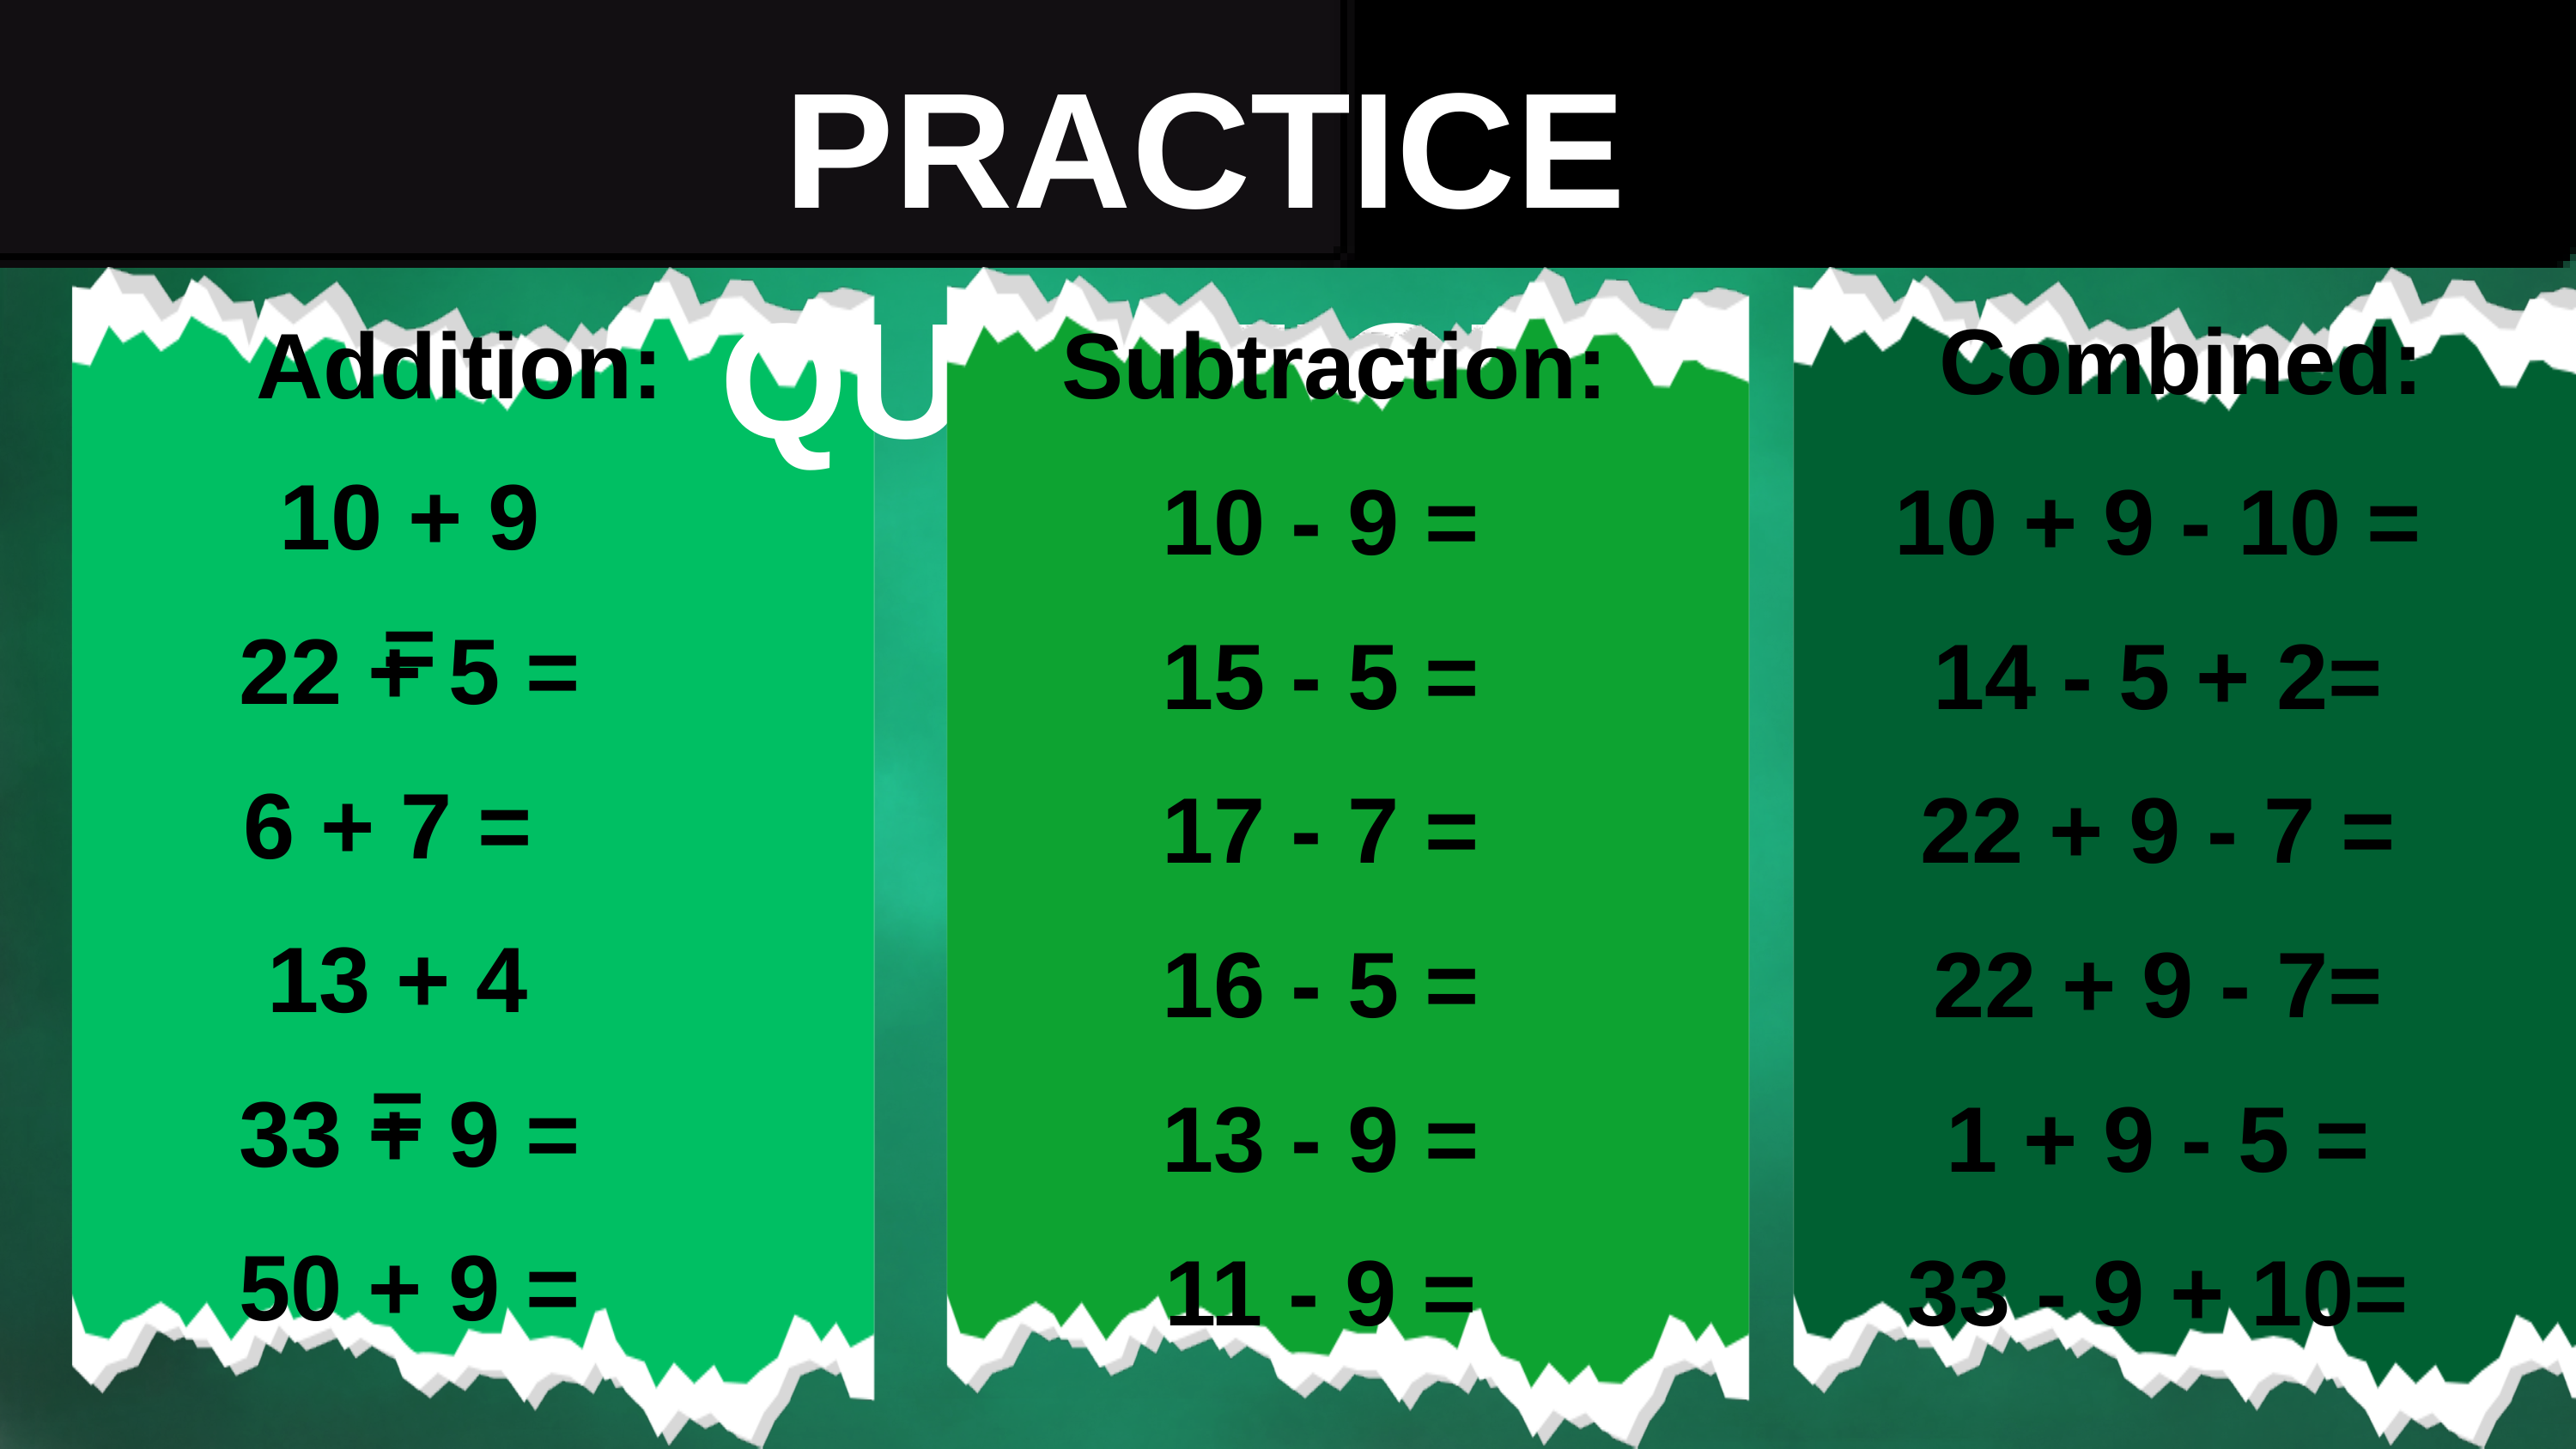

PRACTICE QUESTIONS
Combined:
Addition:
Subtraction:

10 + 9 =

10 - 9 =
15 - 5 =
17 - 7 =
16 - 5 =
13 - 9 =
11 - 9 =
10 + 9 - 10 =
14 - 5 + 2=
22 + 9 - 7 =
22 + 9 - 7=
1 + 9 - 5 =
33 - 9 + 10=
22 + 5 =
6 + 7 =
13 + 4 =
33 + 9 =
50 + 9 =